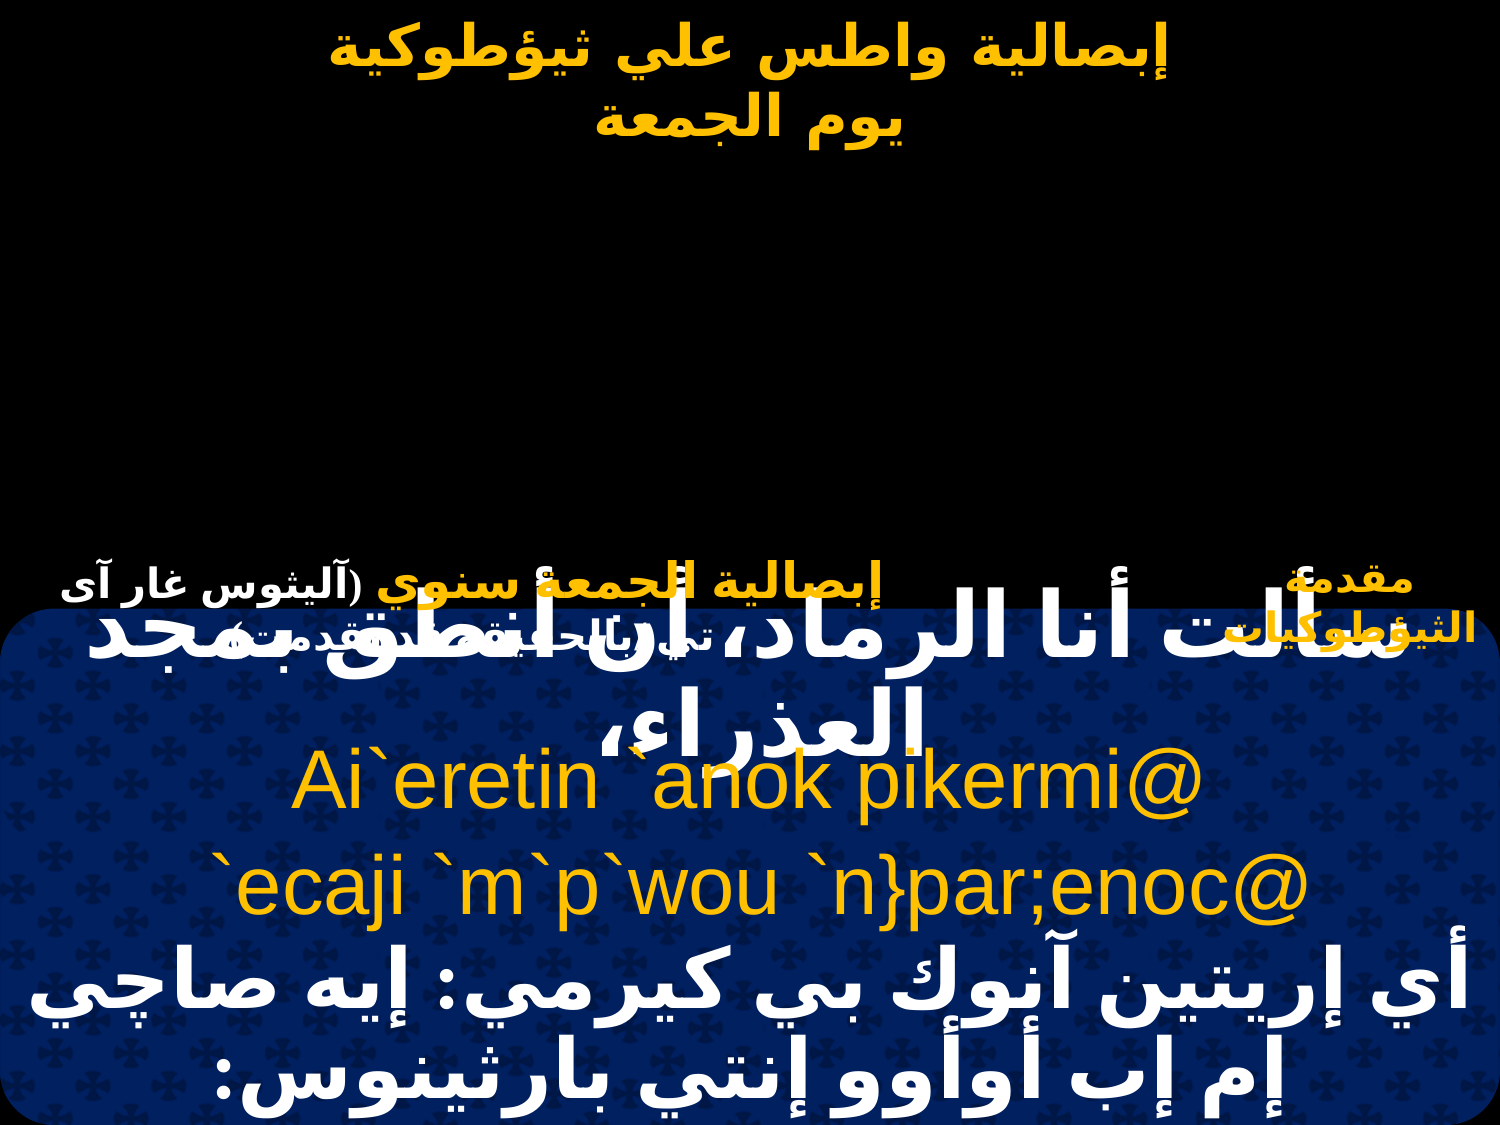

# إبصالية الجمعة كيهك
إبصالية الجمعة سنوي (آليثوس غار آى تي /بالحقيقة قد تقدمت)
مقدمة الثيؤطوكيات
سألت أنا الرماد، أن أنطق بمجد العذراء،
Ai`eretin `anok pikermi@
 `ecaji `m`p`wou `n}par;enoc@
أي إريتين آنوك بي كيرمي: إيه صاچي إم إب أوأوو إنتي بارثينوس: